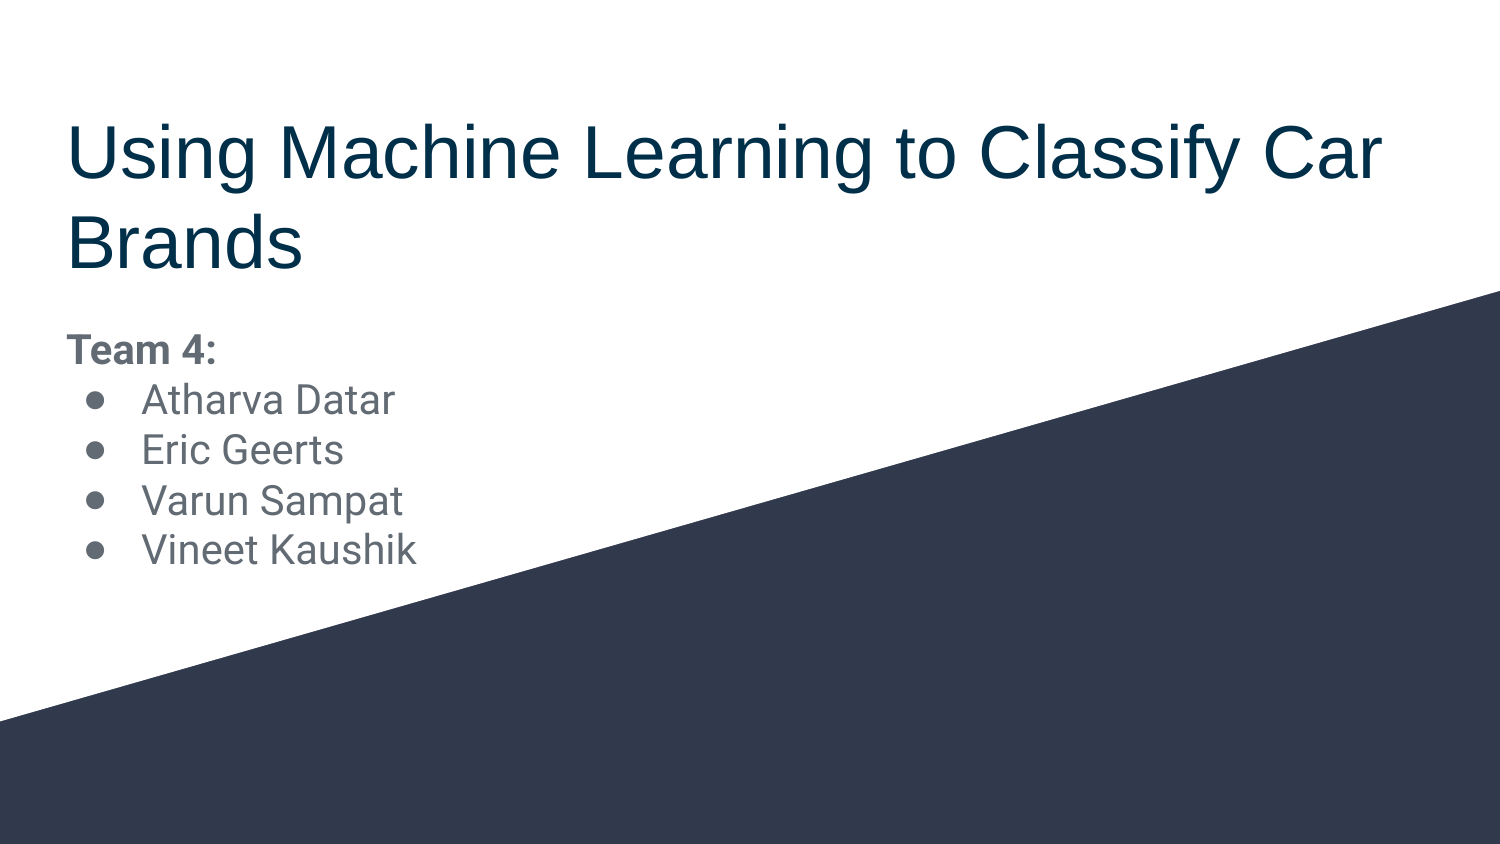

# Using Machine Learning to Classify Car Brands
Team 4:
Atharva Datar
Eric Geerts
Varun Sampat
Vineet Kaushik